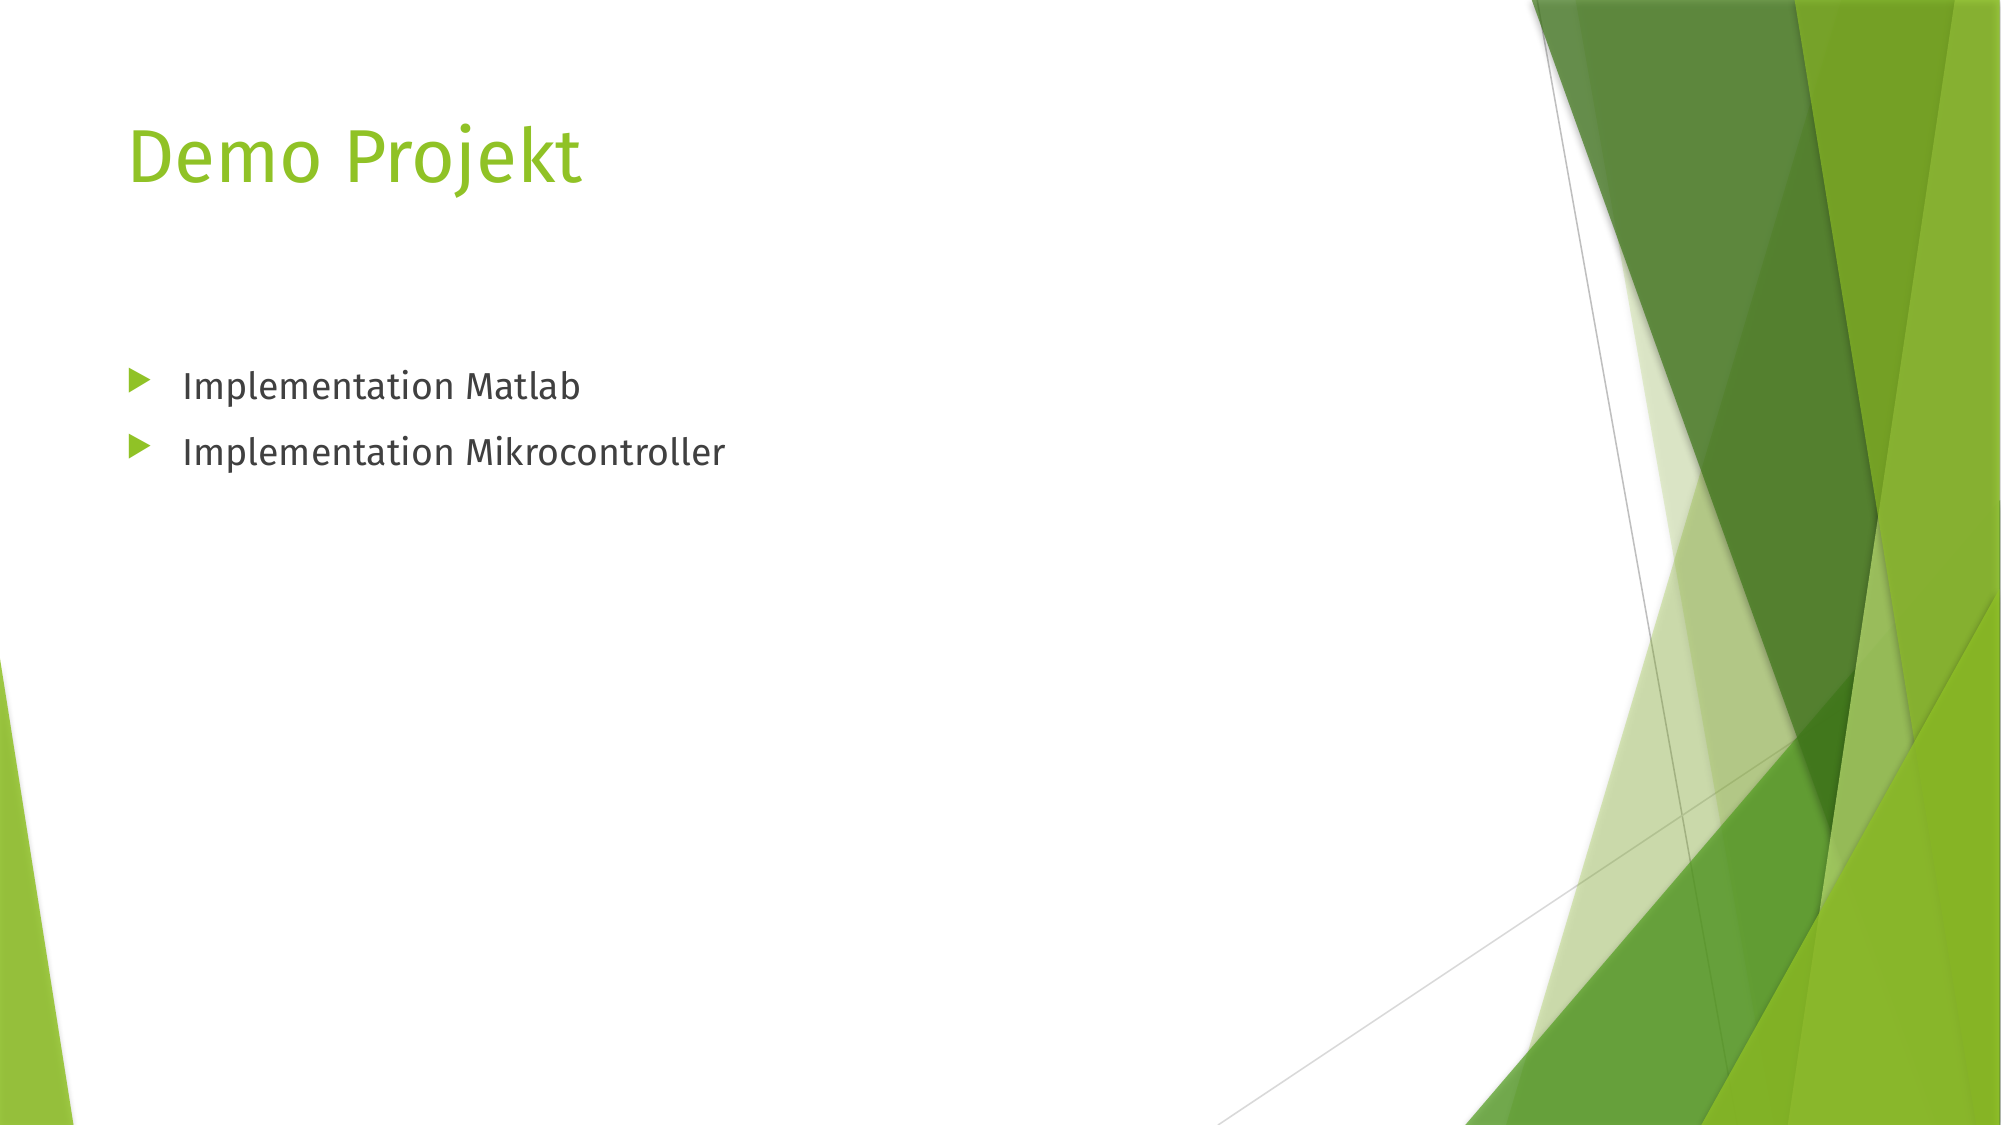

# Demo Projekt
Implementation Matlab
Implementation Mikrocontroller